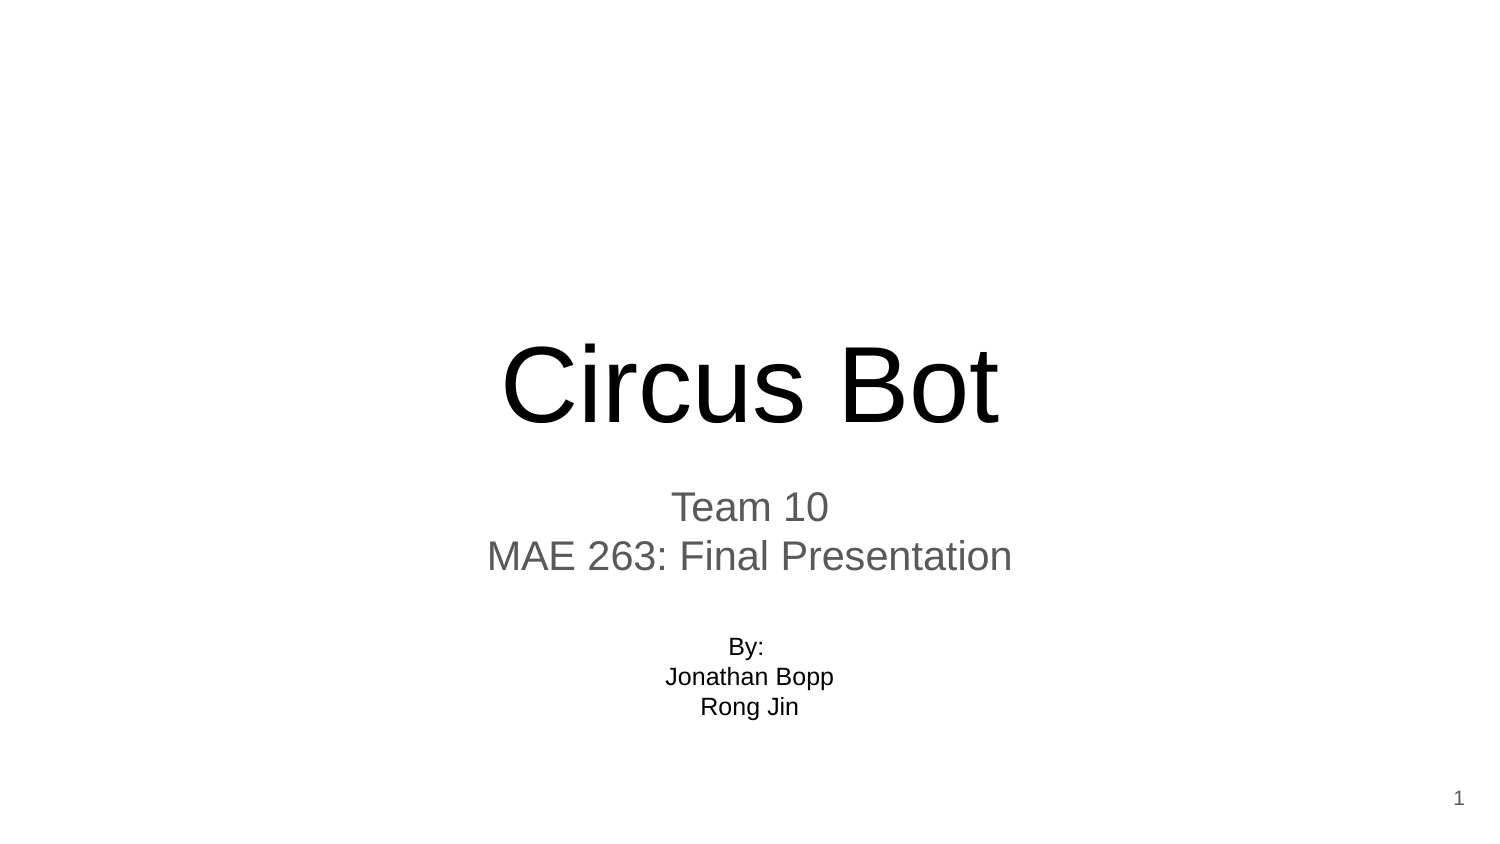

# Circus Bot
Team 10
MAE 263: Final Presentation
By:
Jonathan Bopp
Rong Jin
1